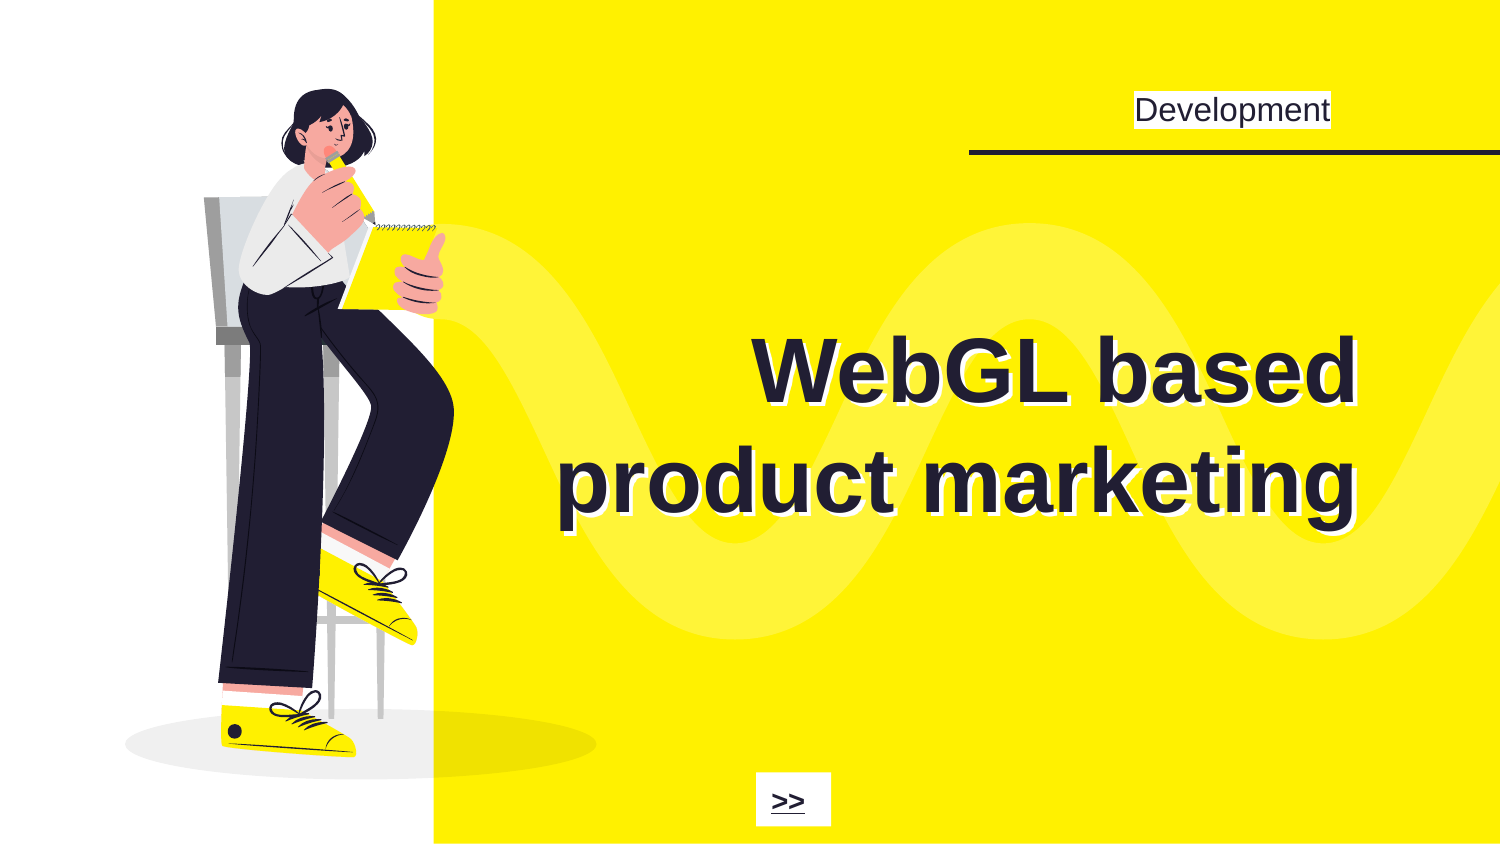

Development

# WebGL based product marketing
>>